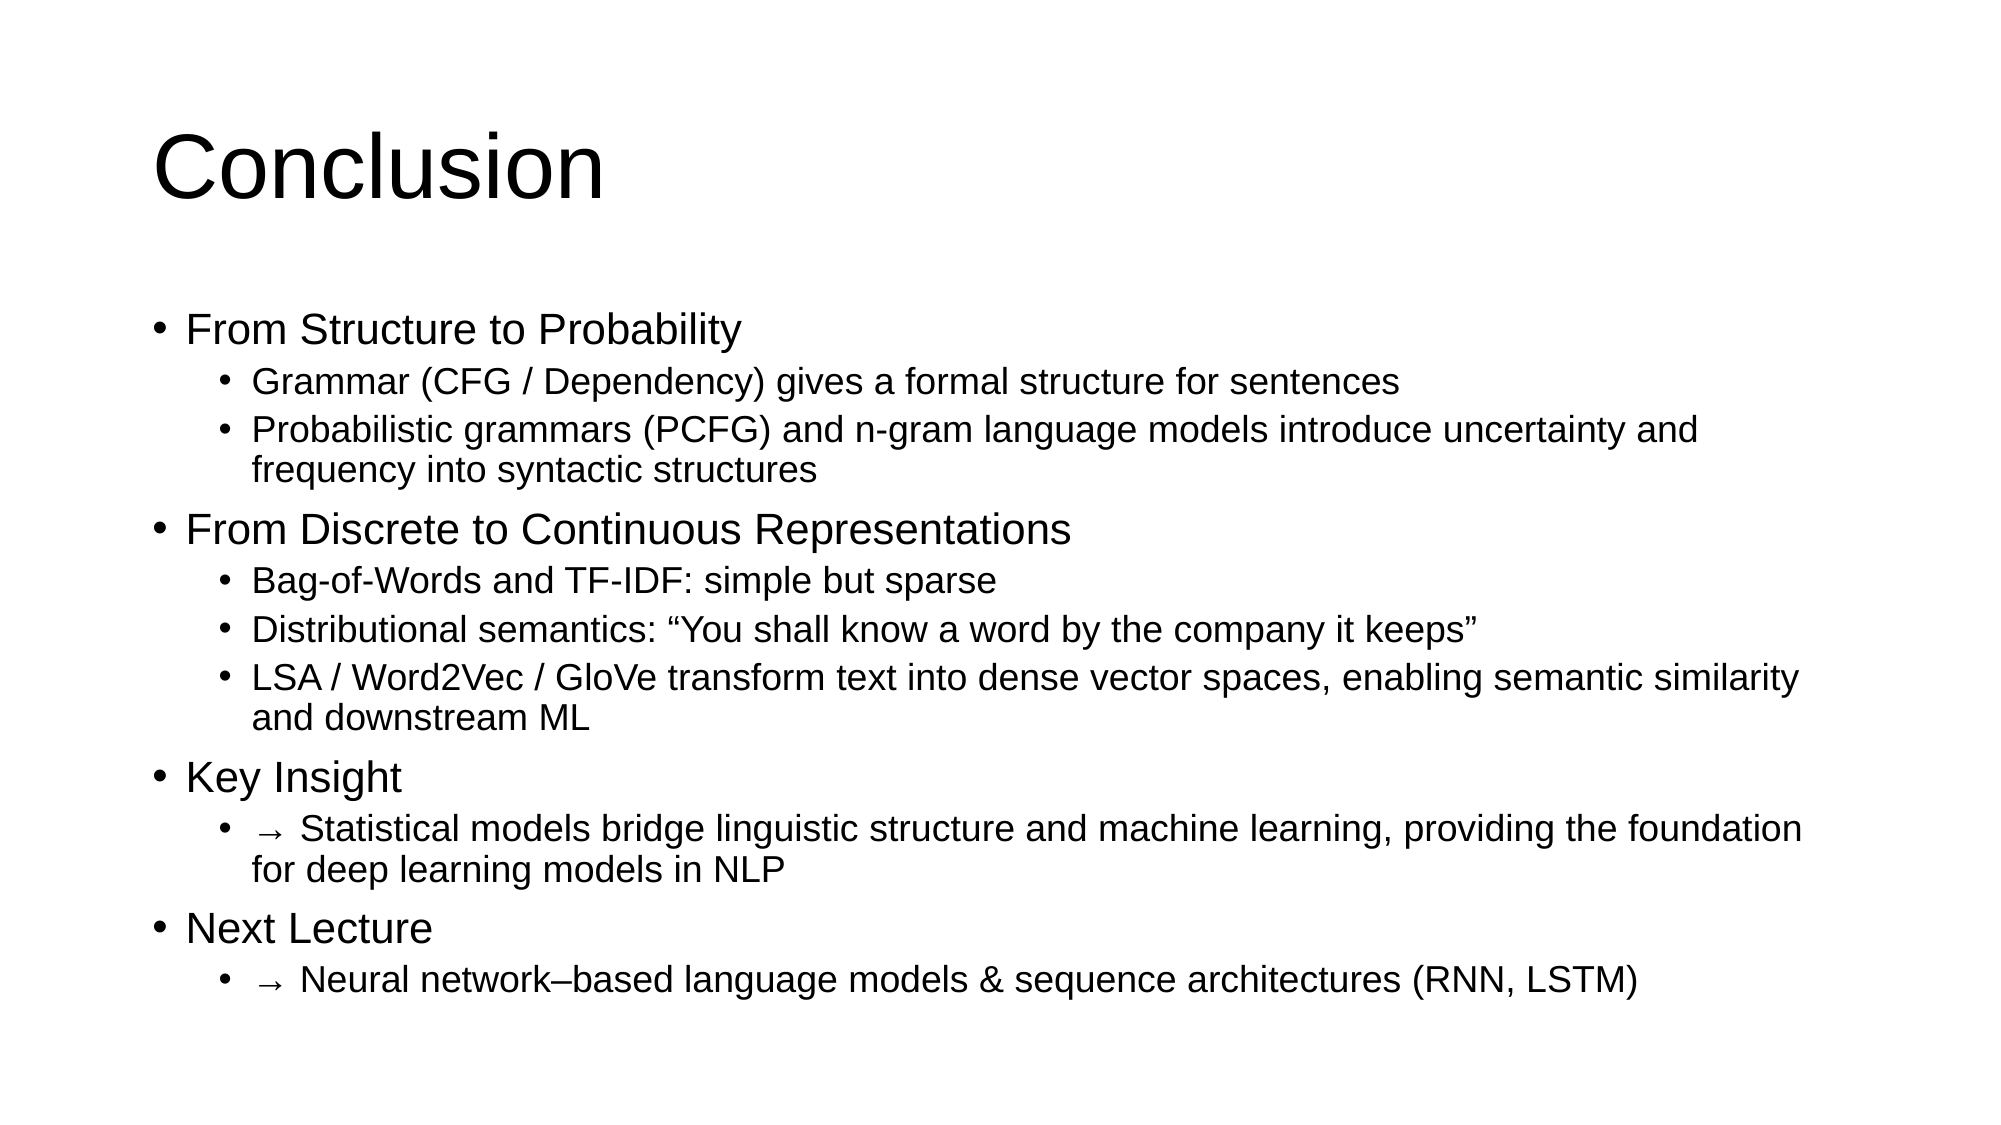

# Conclusion
From Structure to Probability
Grammar (CFG / Dependency) gives a formal structure for sentences
Probabilistic grammars (PCFG) and n-gram language models introduce uncertainty and frequency into syntactic structures
From Discrete to Continuous Representations
Bag-of-Words and TF-IDF: simple but sparse
Distributional semantics: “You shall know a word by the company it keeps”
LSA / Word2Vec / GloVe transform text into dense vector spaces, enabling semantic similarity and downstream ML
Key Insight
→ Statistical models bridge linguistic structure and machine learning, providing the foundation for deep learning models in NLP
Next Lecture
→ Neural network–based language models & sequence architectures (RNN, LSTM)